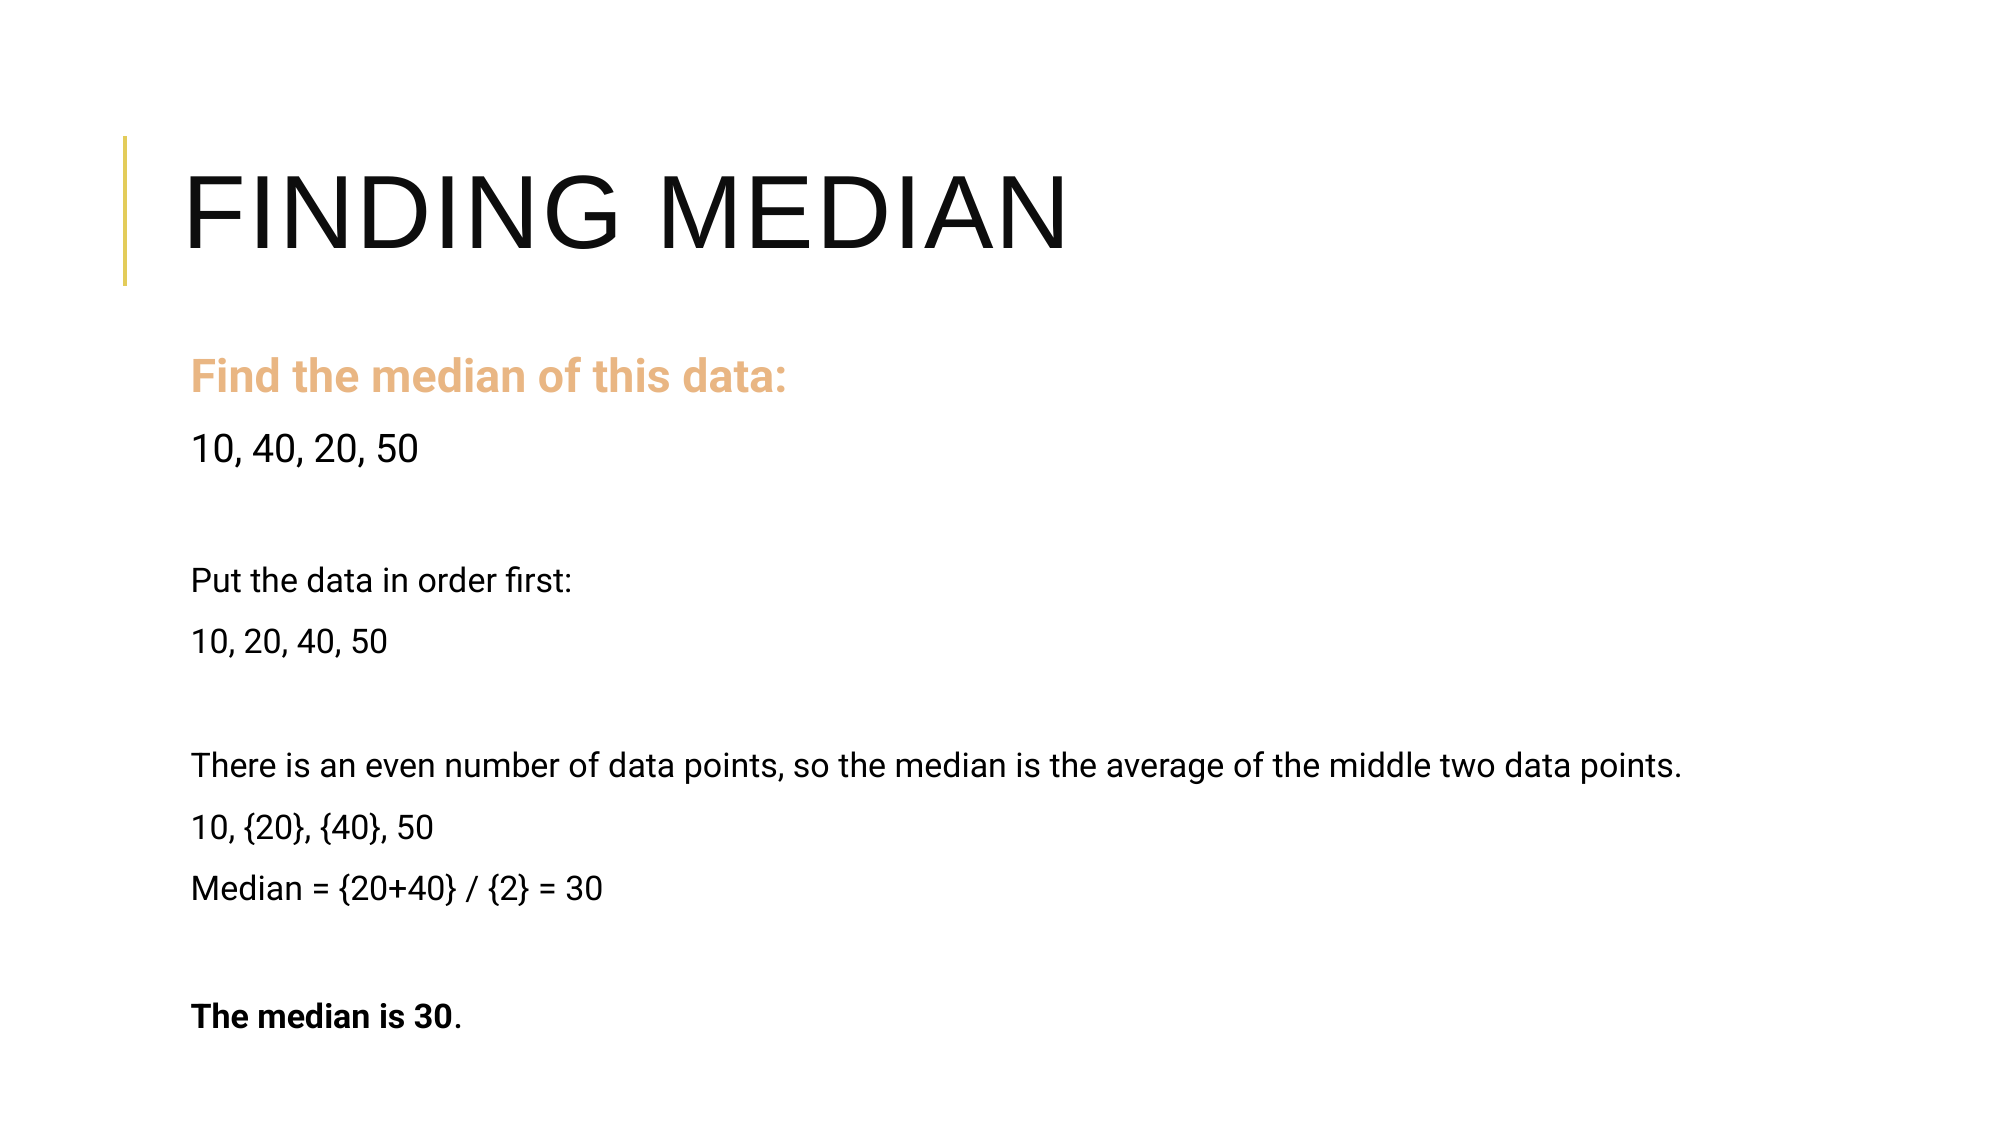

# Finding median
Find the median of this data:
10, 40, 20, 50

Put the data in order first:
10, 20, 40, 50

There is an even number of data points, so the median is the average of the middle two data points.
10, {20}, {40}, 50
Median = {20+40} / {2} = 30

The median is 30.